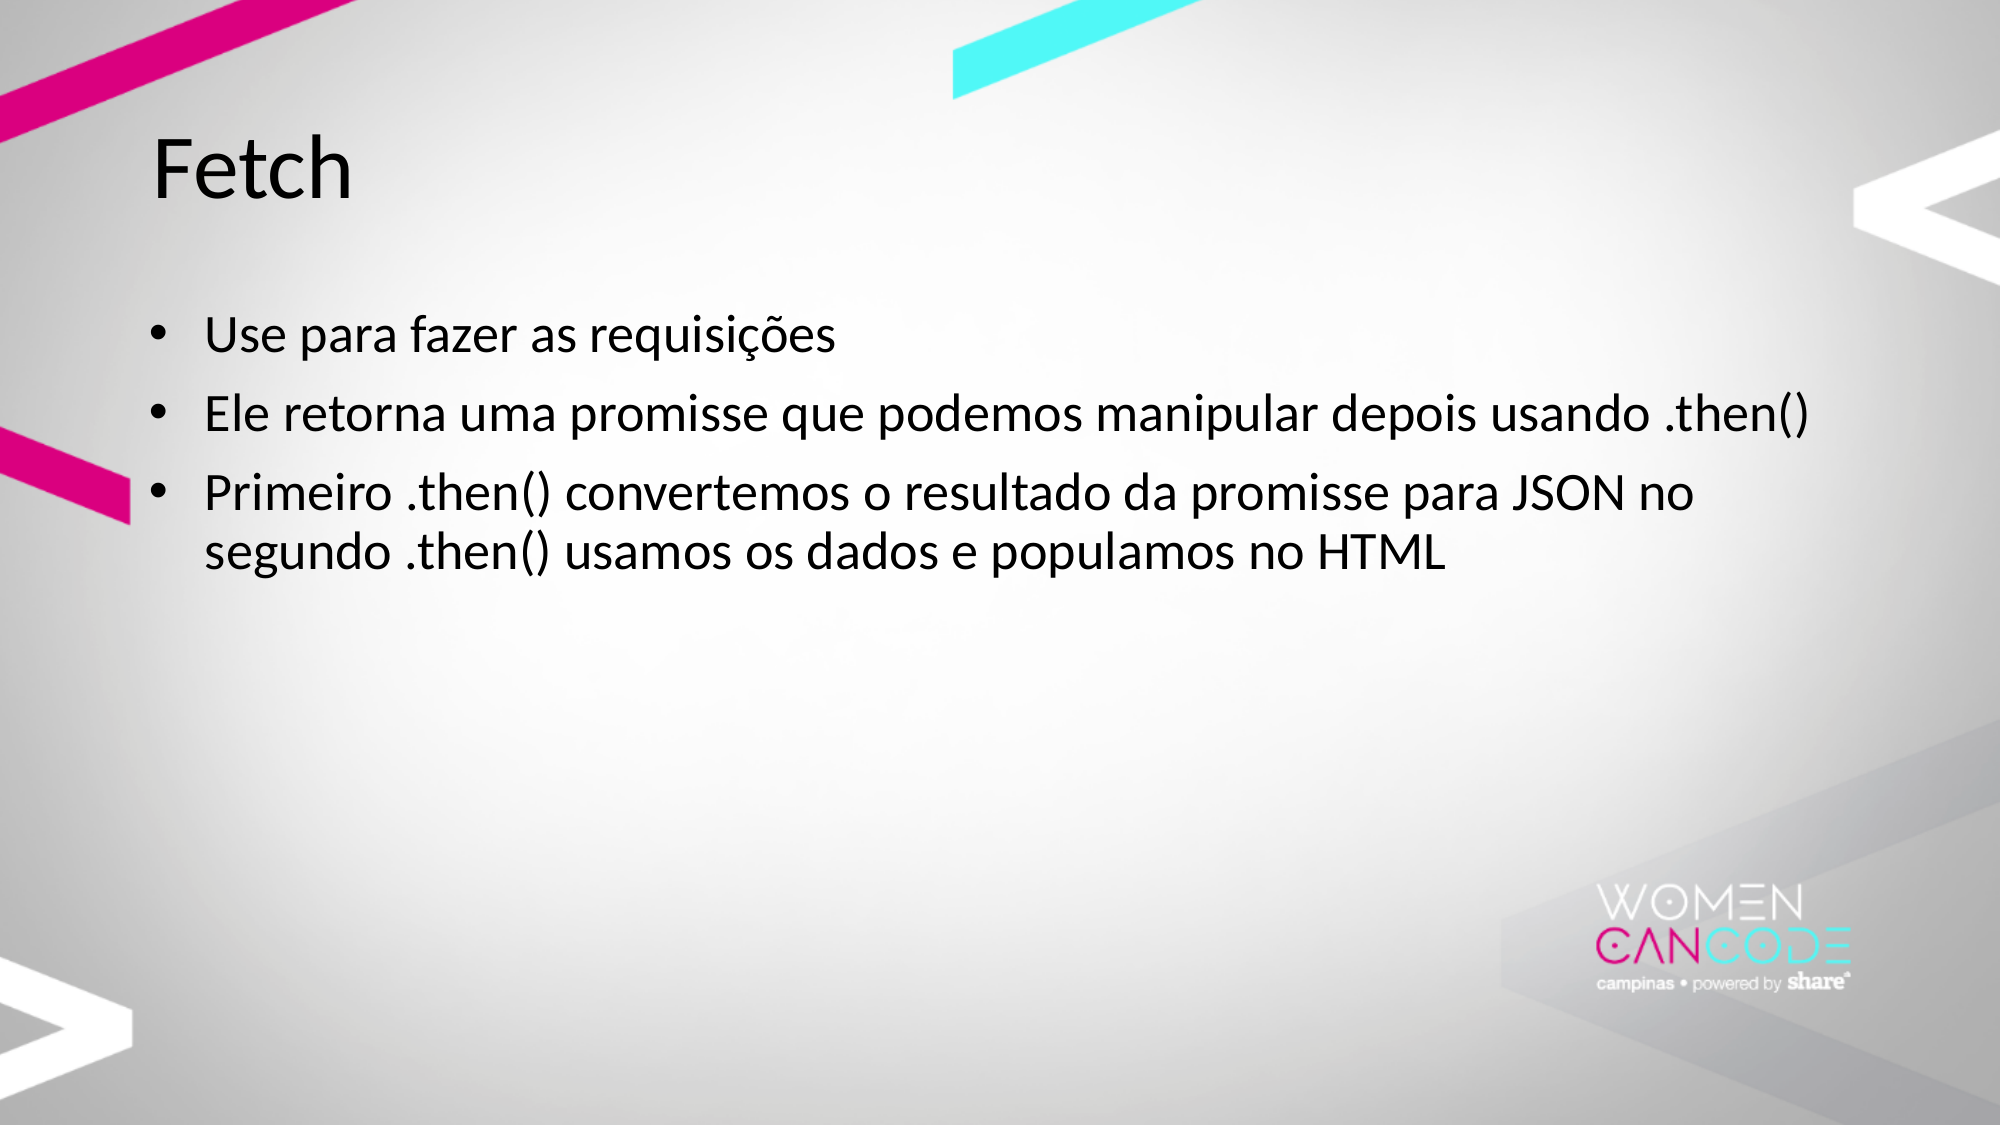

# Fetch
Use para fazer as requisições
Ele retorna uma promisse que podemos manipular depois usando .then()
Primeiro .then() convertemos o resultado da promisse para JSON no segundo .then() usamos os dados e populamos no HTML